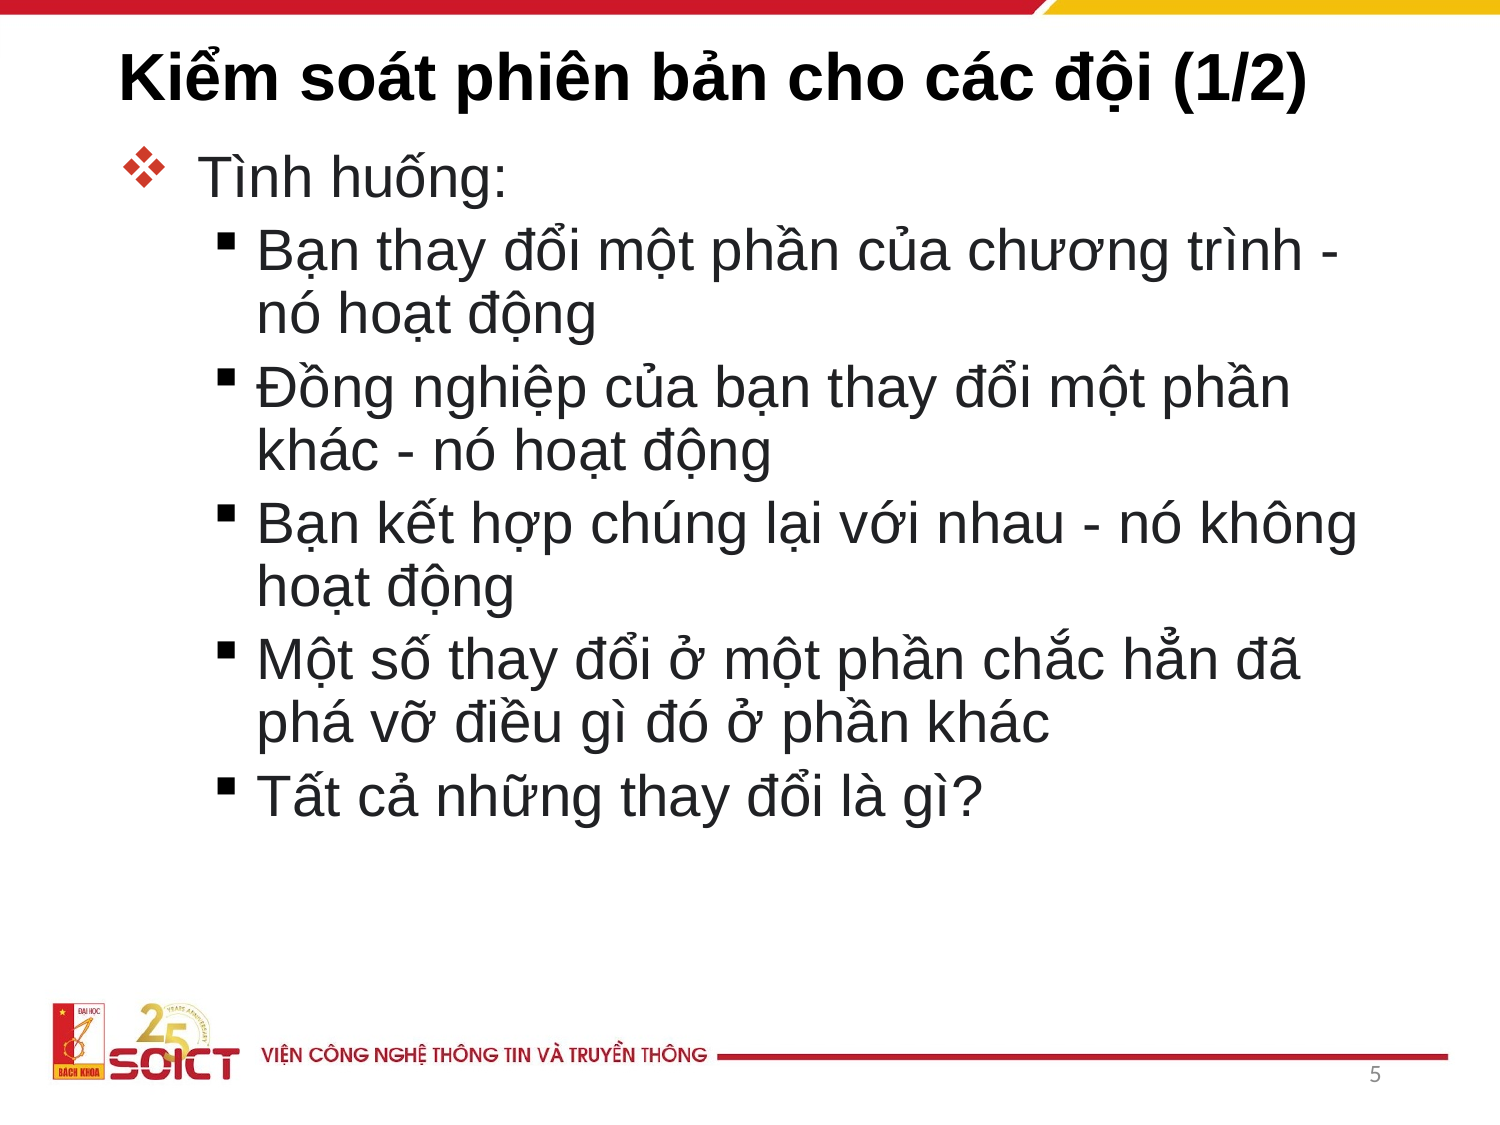

# Kiểm soát phiên bản cho các đội (1/2)
 Tình huống:
Bạn thay đổi một phần của chương trình - nó hoạt động
Đồng nghiệp của bạn thay đổi một phần khác - nó hoạt động
Bạn kết hợp chúng lại với nhau - nó không hoạt động
Một số thay đổi ở một phần chắc hẳn đã phá vỡ điều gì đó ở phần khác
Tất cả những thay đổi là gì?

5